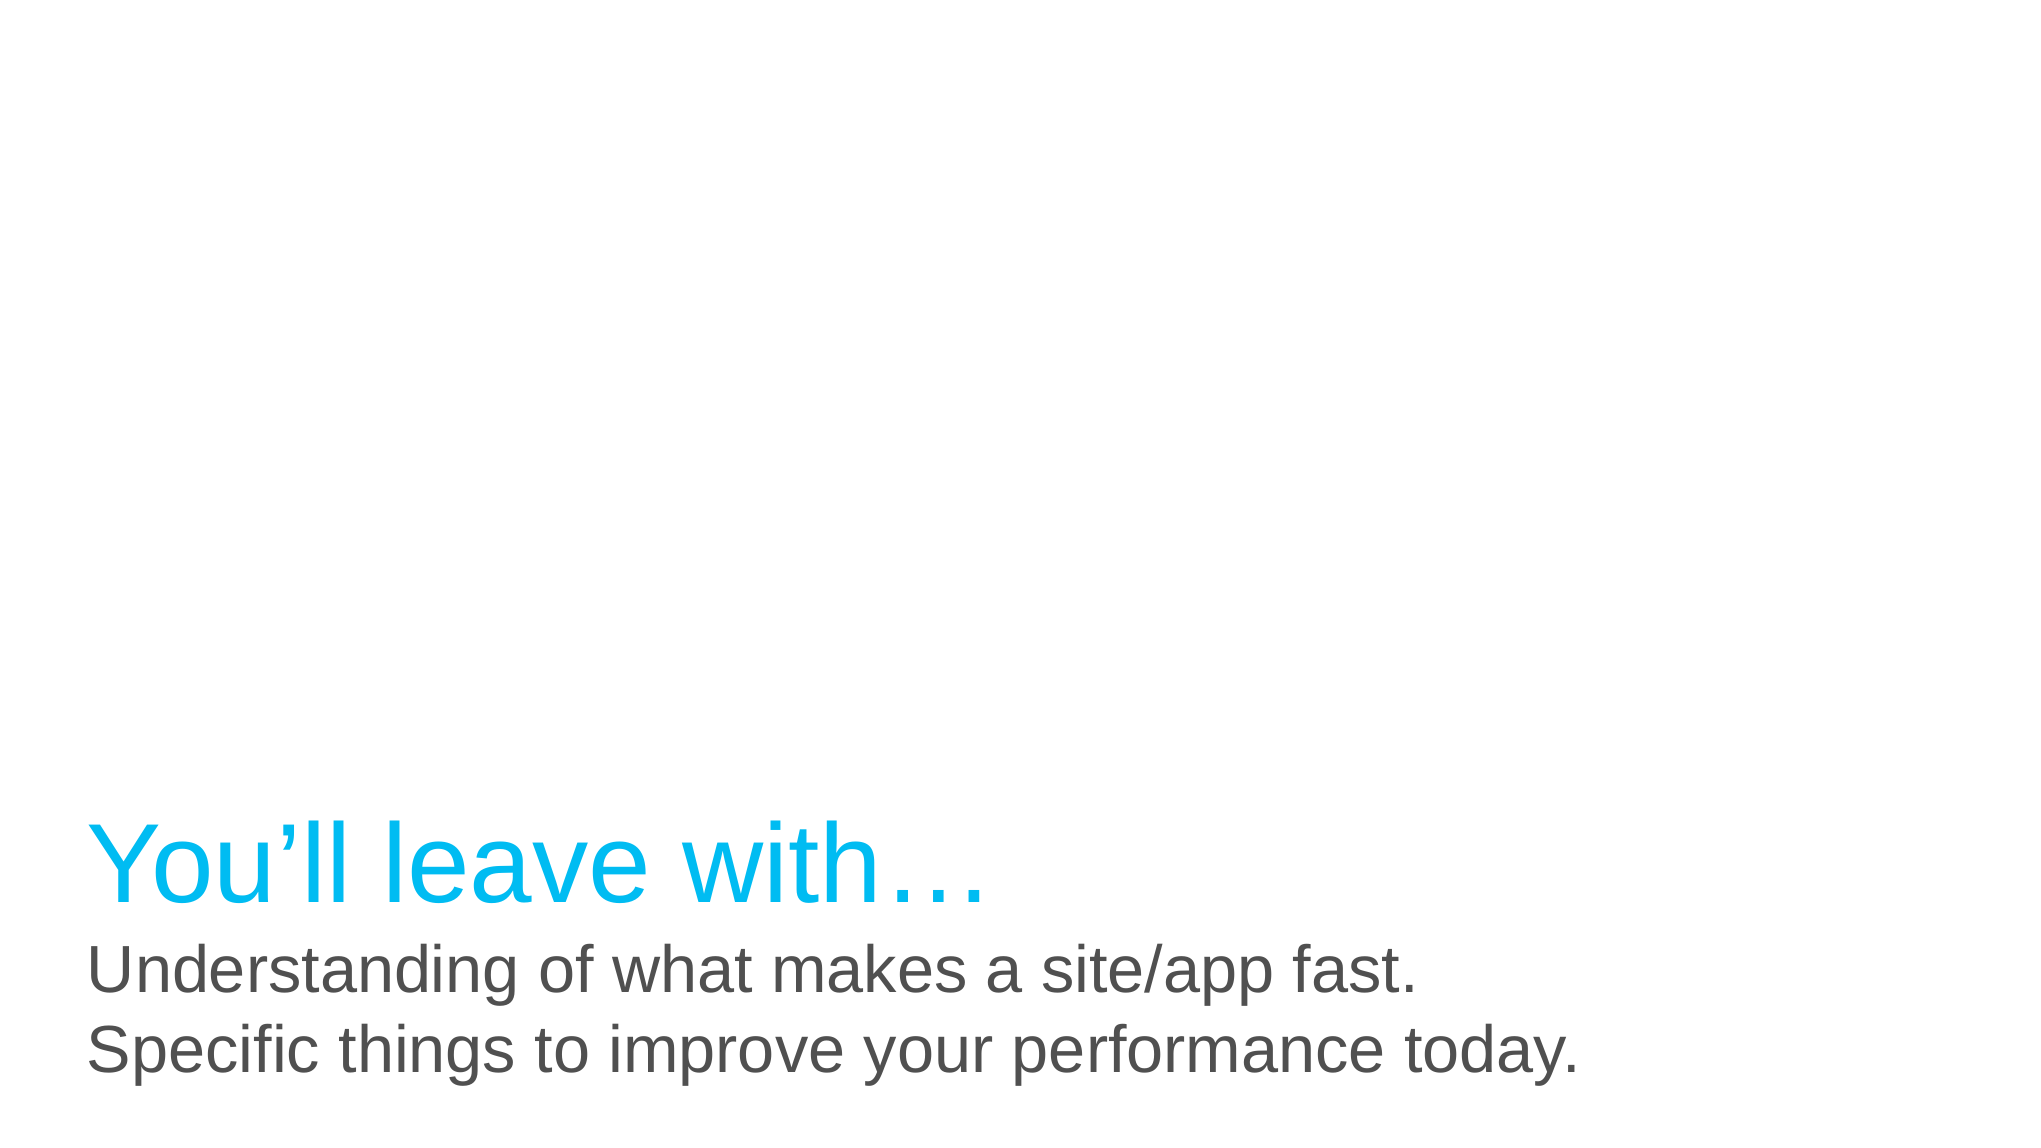

You’ll leave with…
Understanding of what makes a site/app fast.
Specific things to improve your performance today.